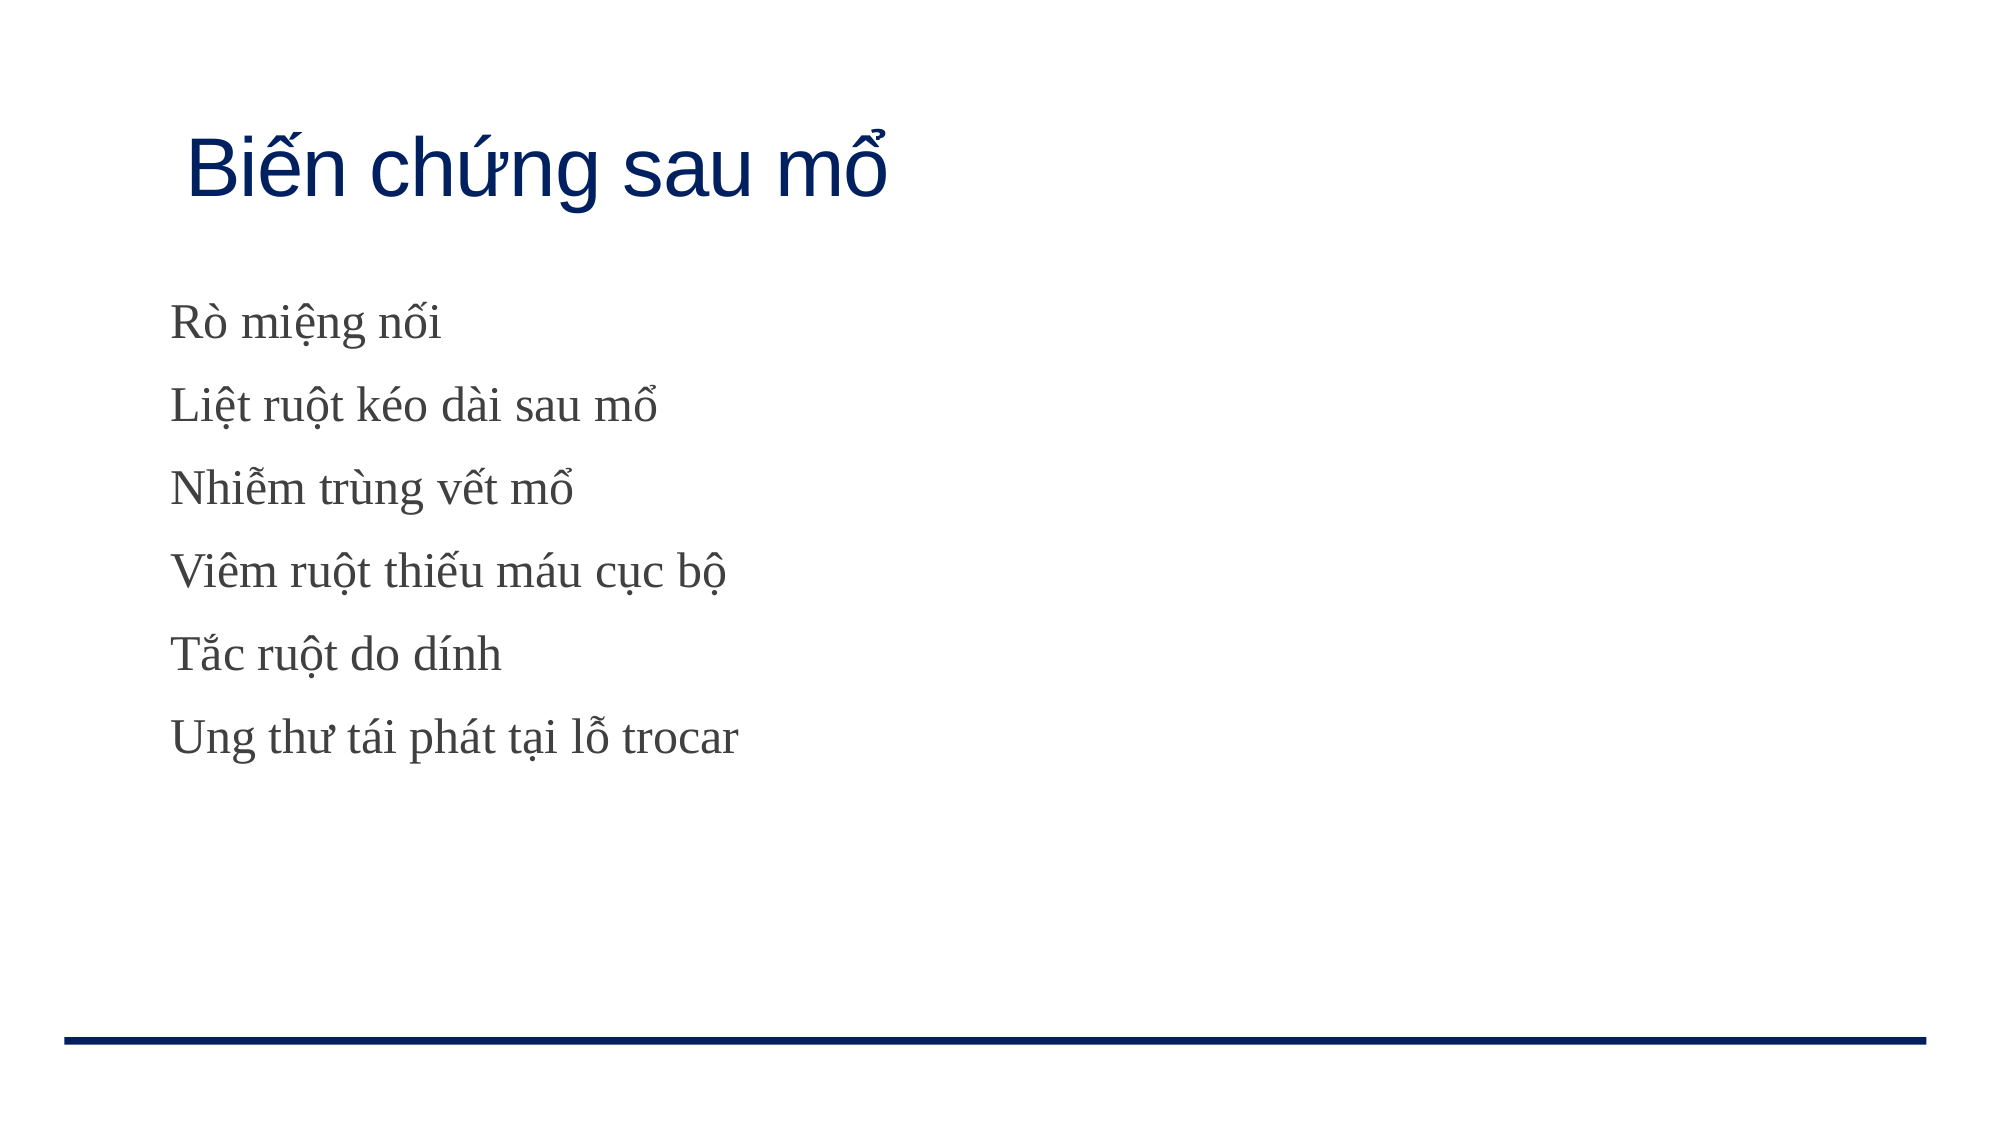

# Biến chứng sau mổ
Rò miệng nối
Liệt ruột kéo dài sau mổ
Nhiễm trùng vết mổ
Viêm ruột thiếu máu cục bộ
Tắc ruột do dính
Ung thư tái phát tại lỗ trocar